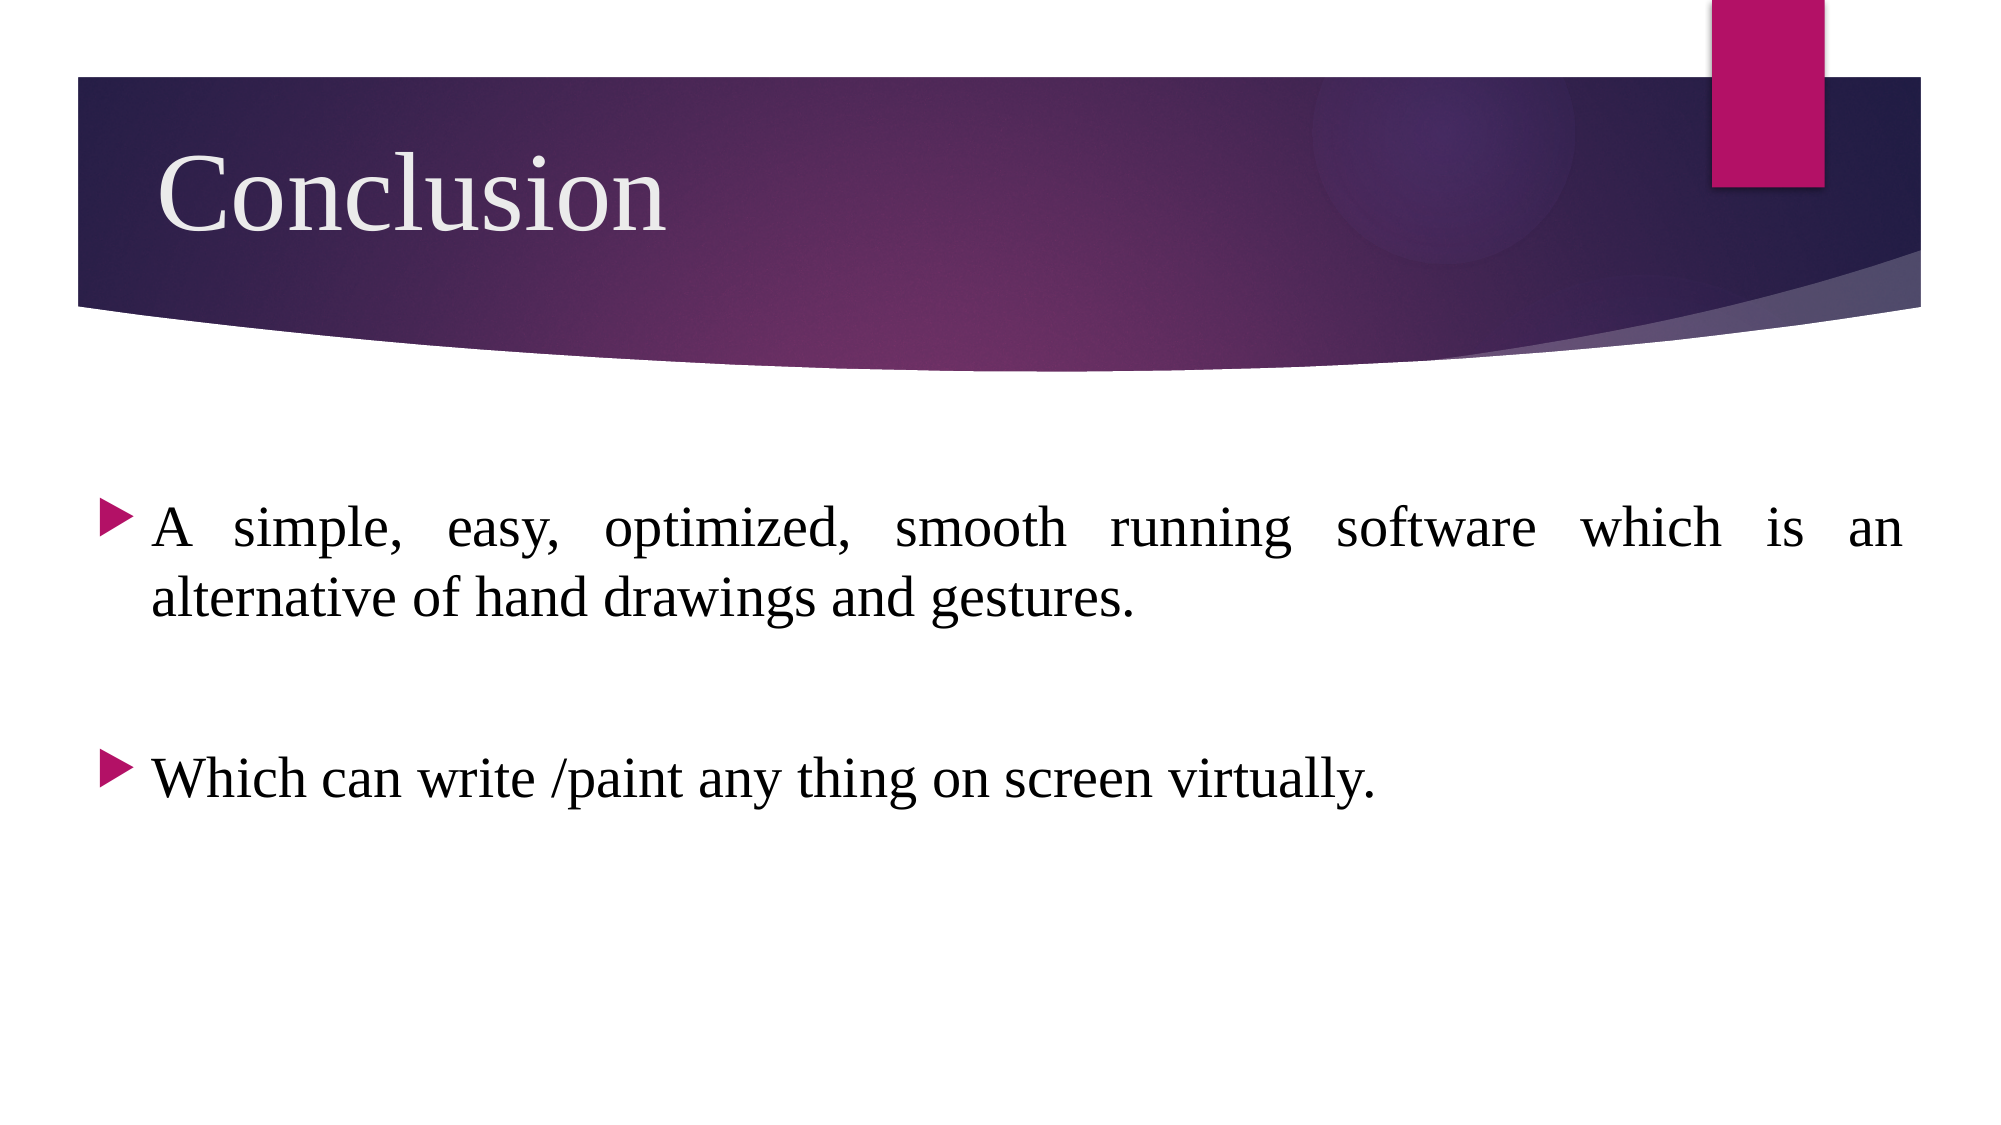

# Conclusion
A simple, easy, optimized, smooth running software which is an alternative of hand drawings and gestures.

Which can write /paint any thing on screen virtually.